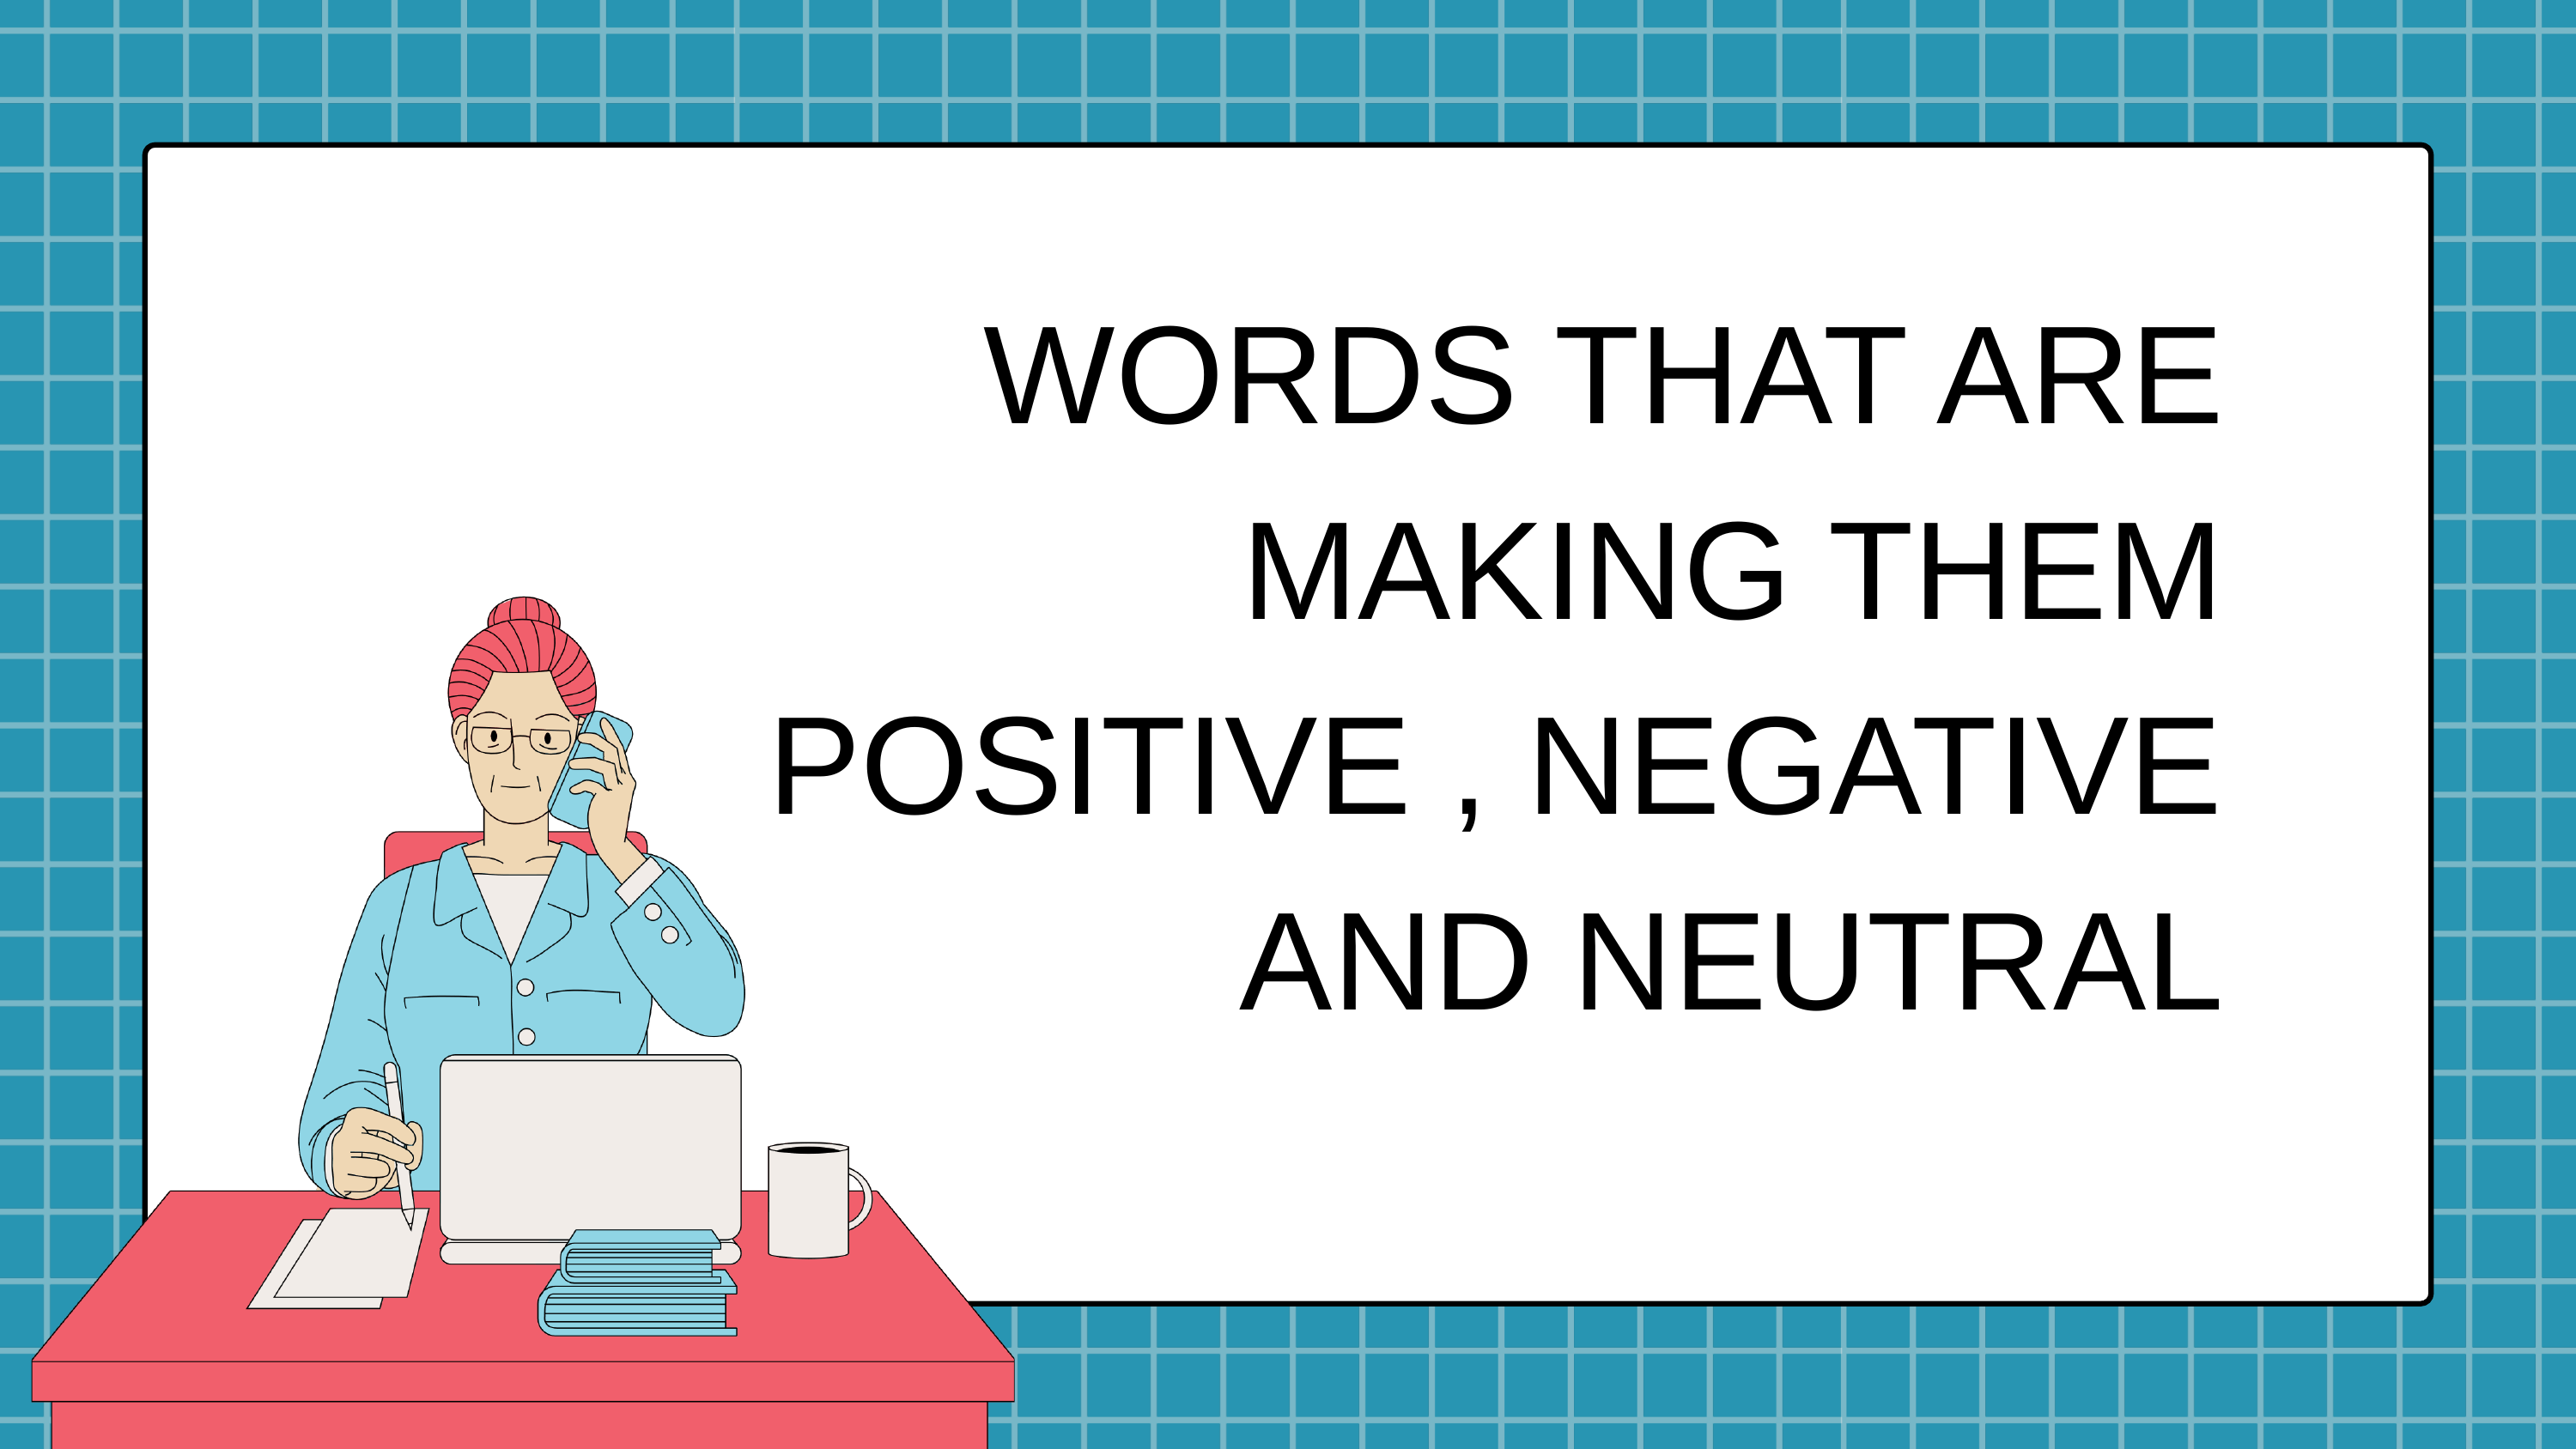

WORDS THAT ARE MAKING THEM POSITIVE , NEGATIVE AND NEUTRAL